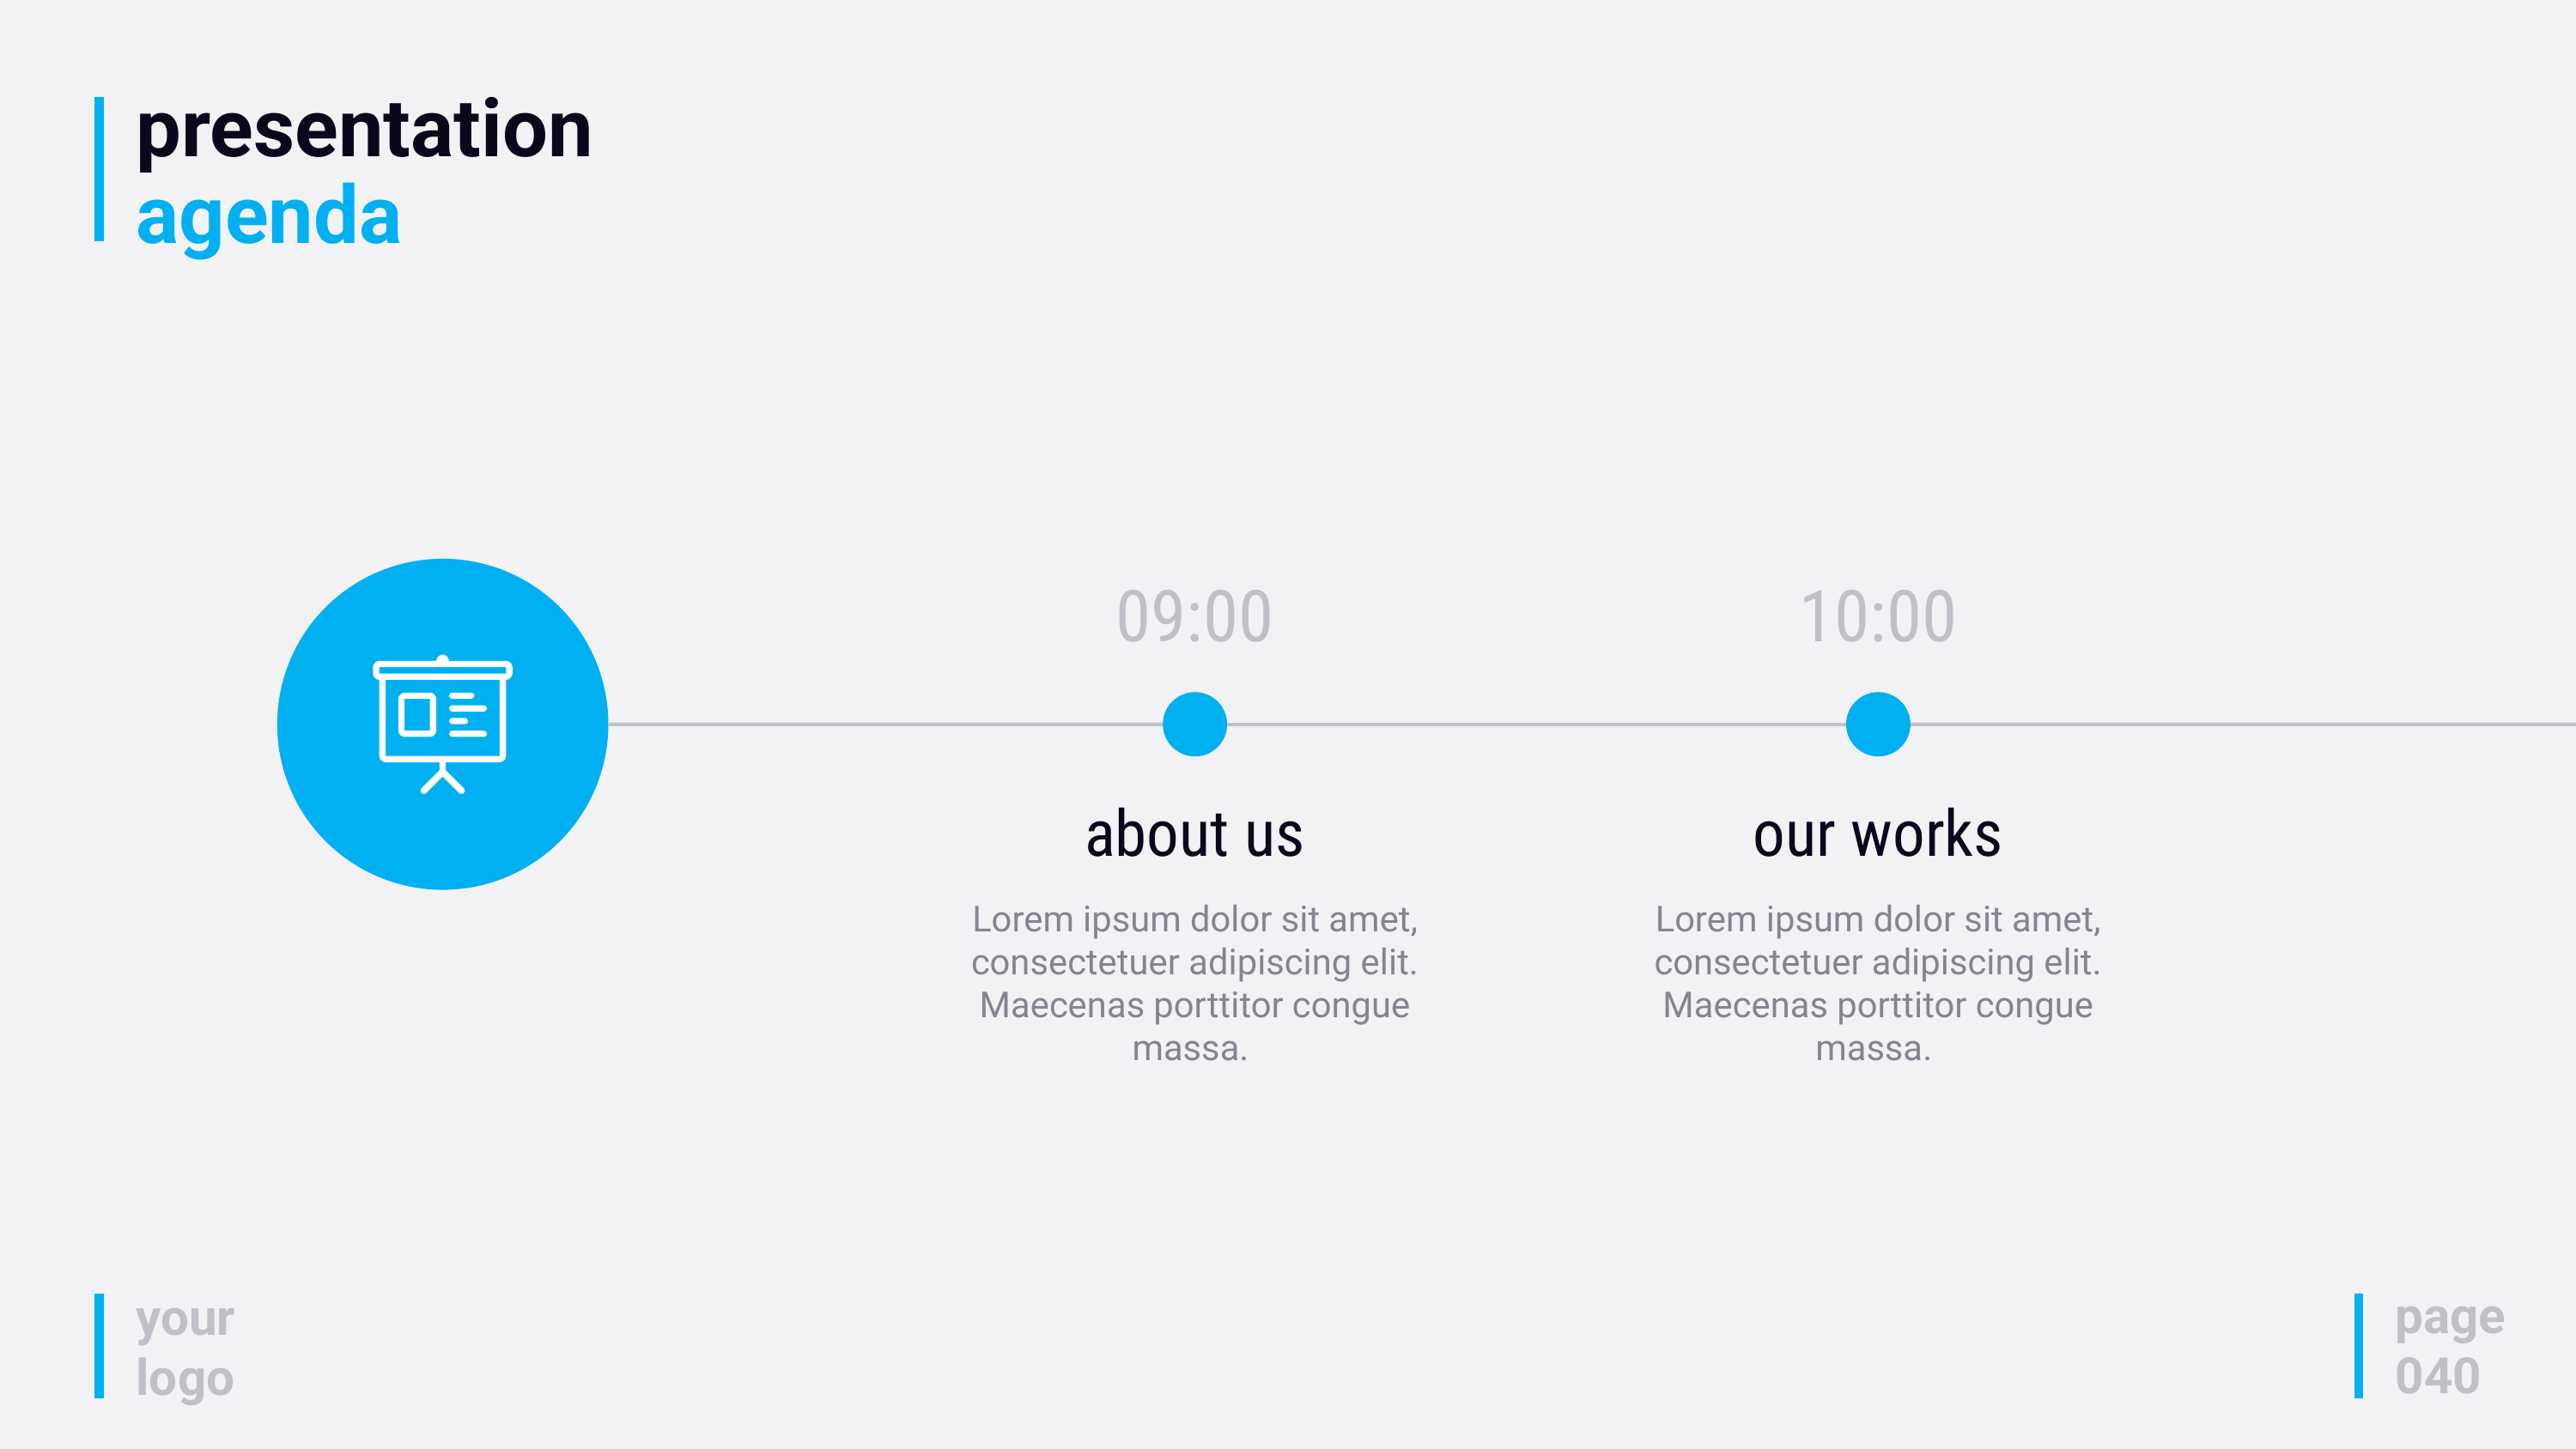

# presentation agenda

09:00

about us
Lorem ipsum dolor sit amet, consectetuer adipiscing elit. Maecenas porttitor congue massa.
10:00

our works
Lorem ipsum dolor sit amet, consectetuer adipiscing elit. Maecenas porttitor congue massa.
page
040